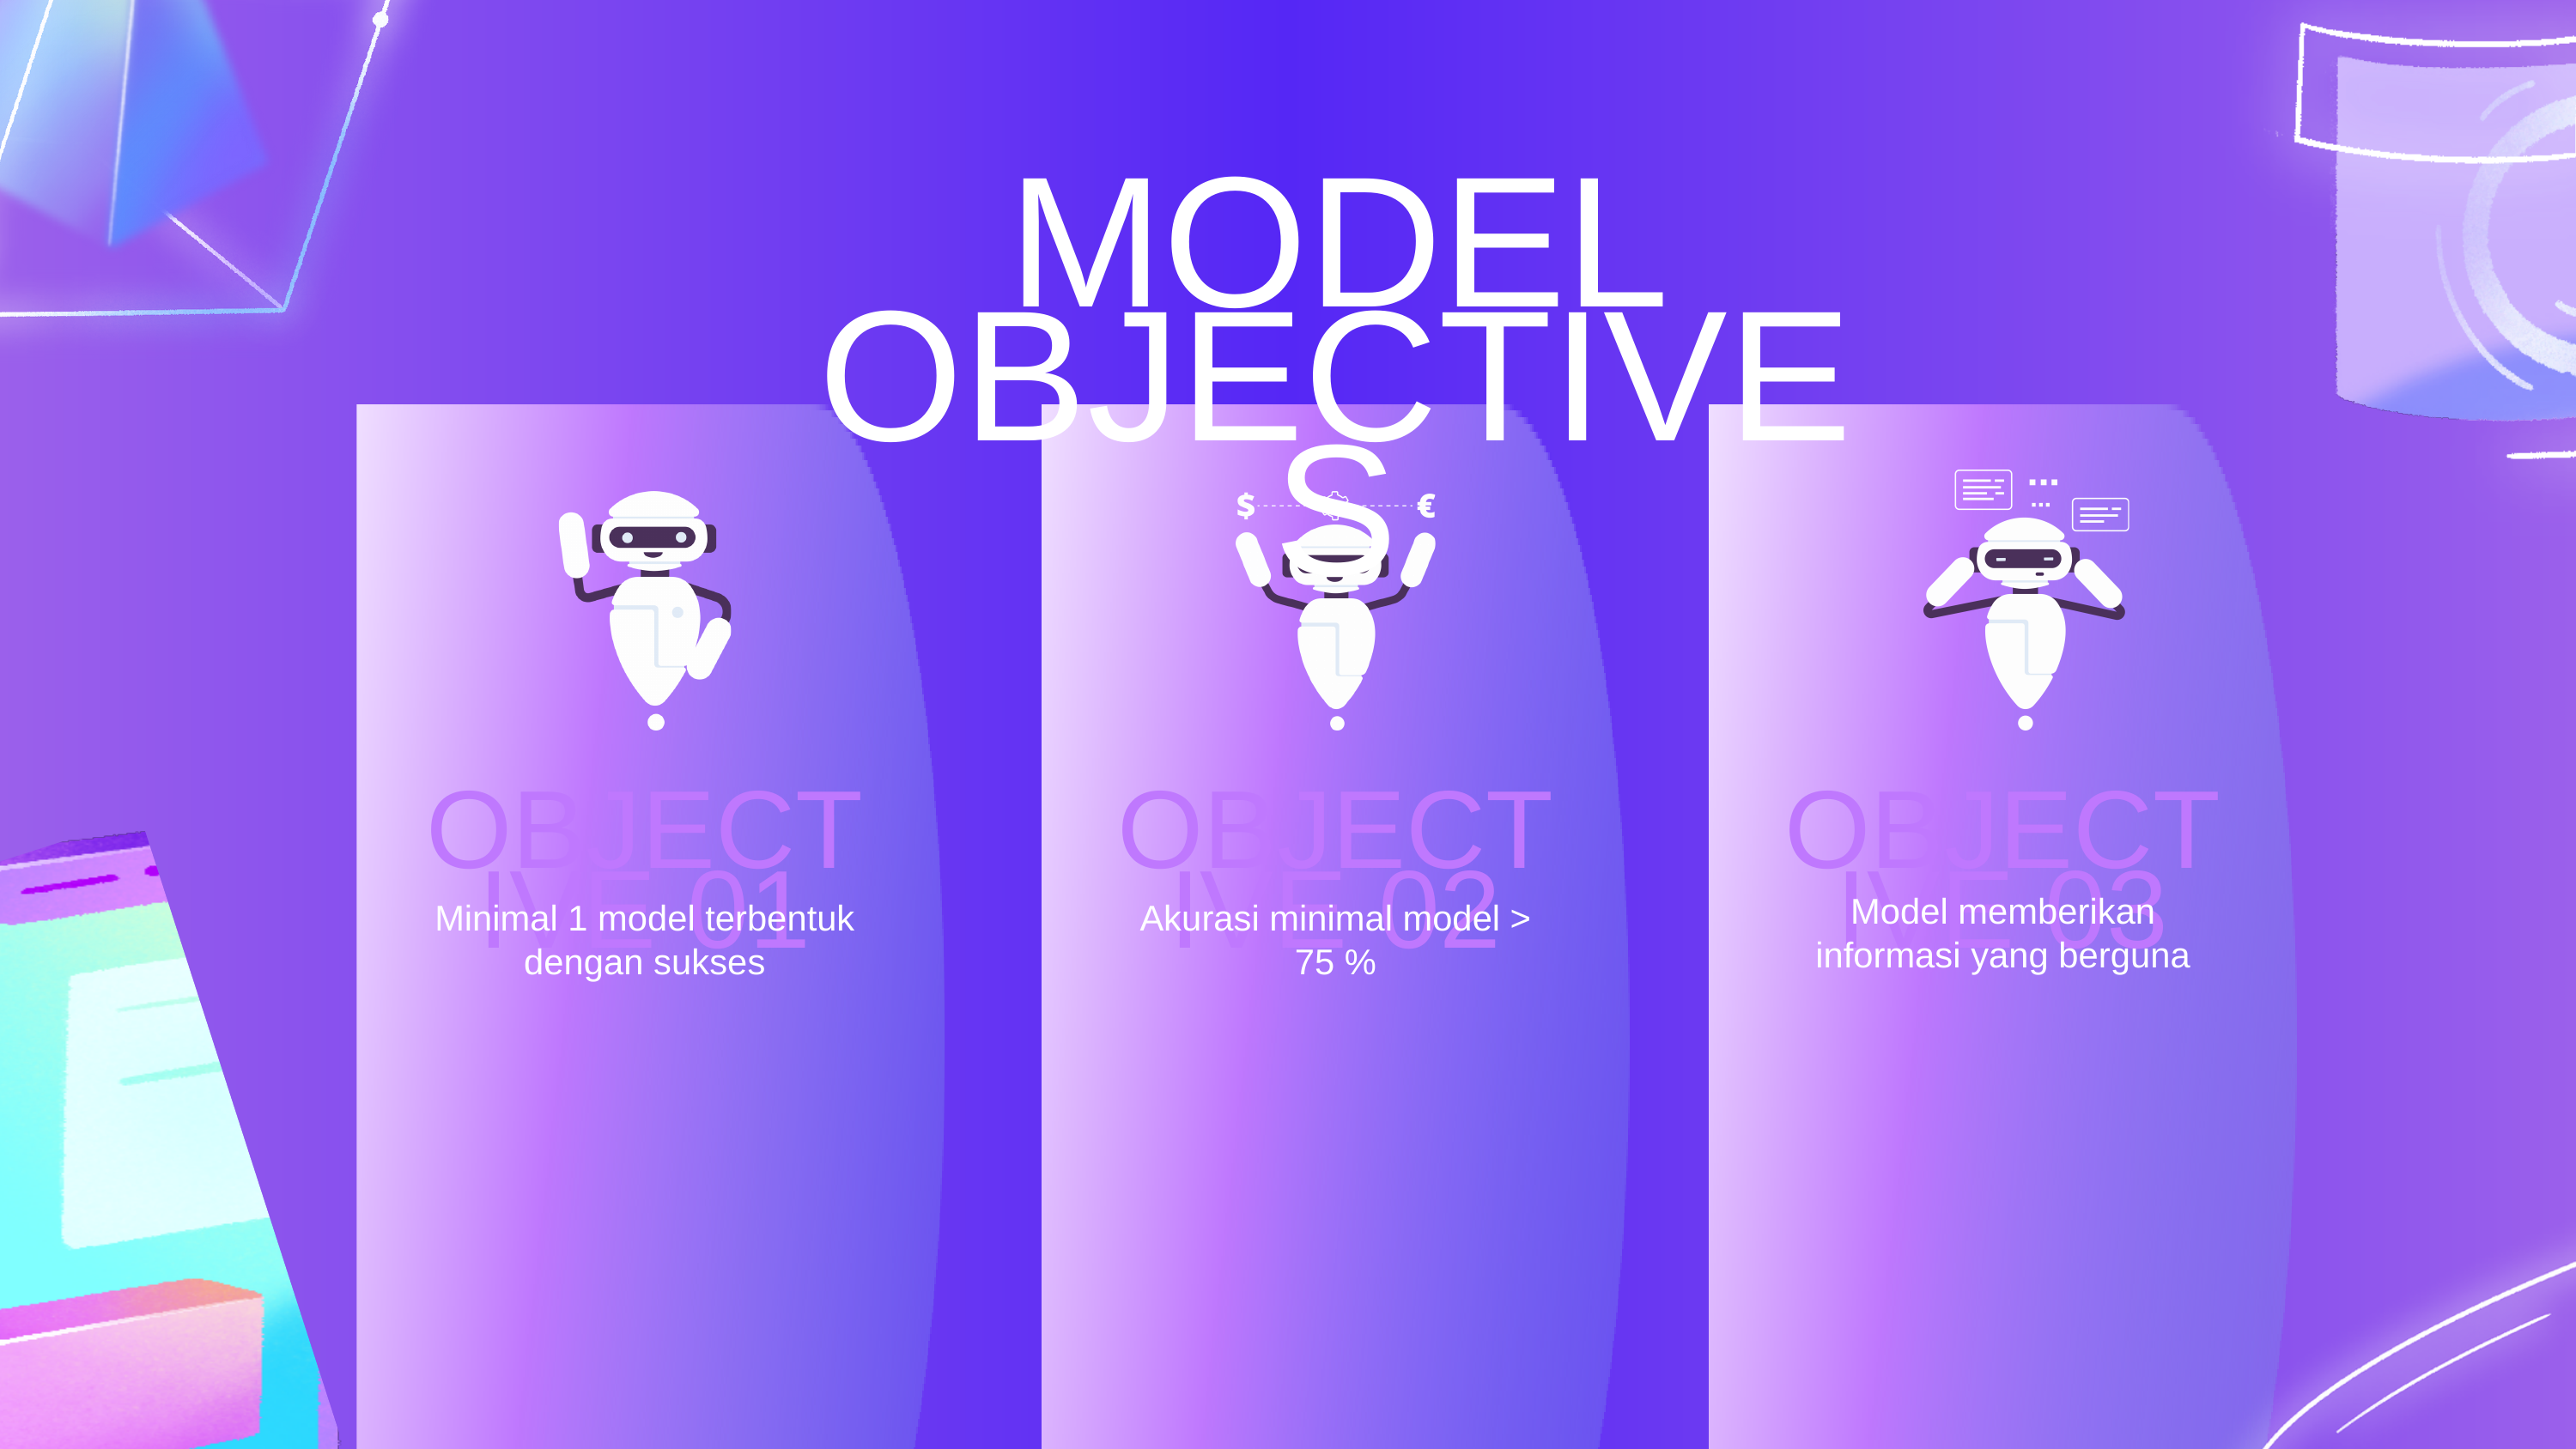

MODEL OBJECTIVES

OBJECTIVE 01
OBJECTIVE 02
OBJECTIVE 03

Model memberikan informasi yang berguna
Akurasi minimal model > 75 %
Minimal 1 model terbentuk dengan sukses